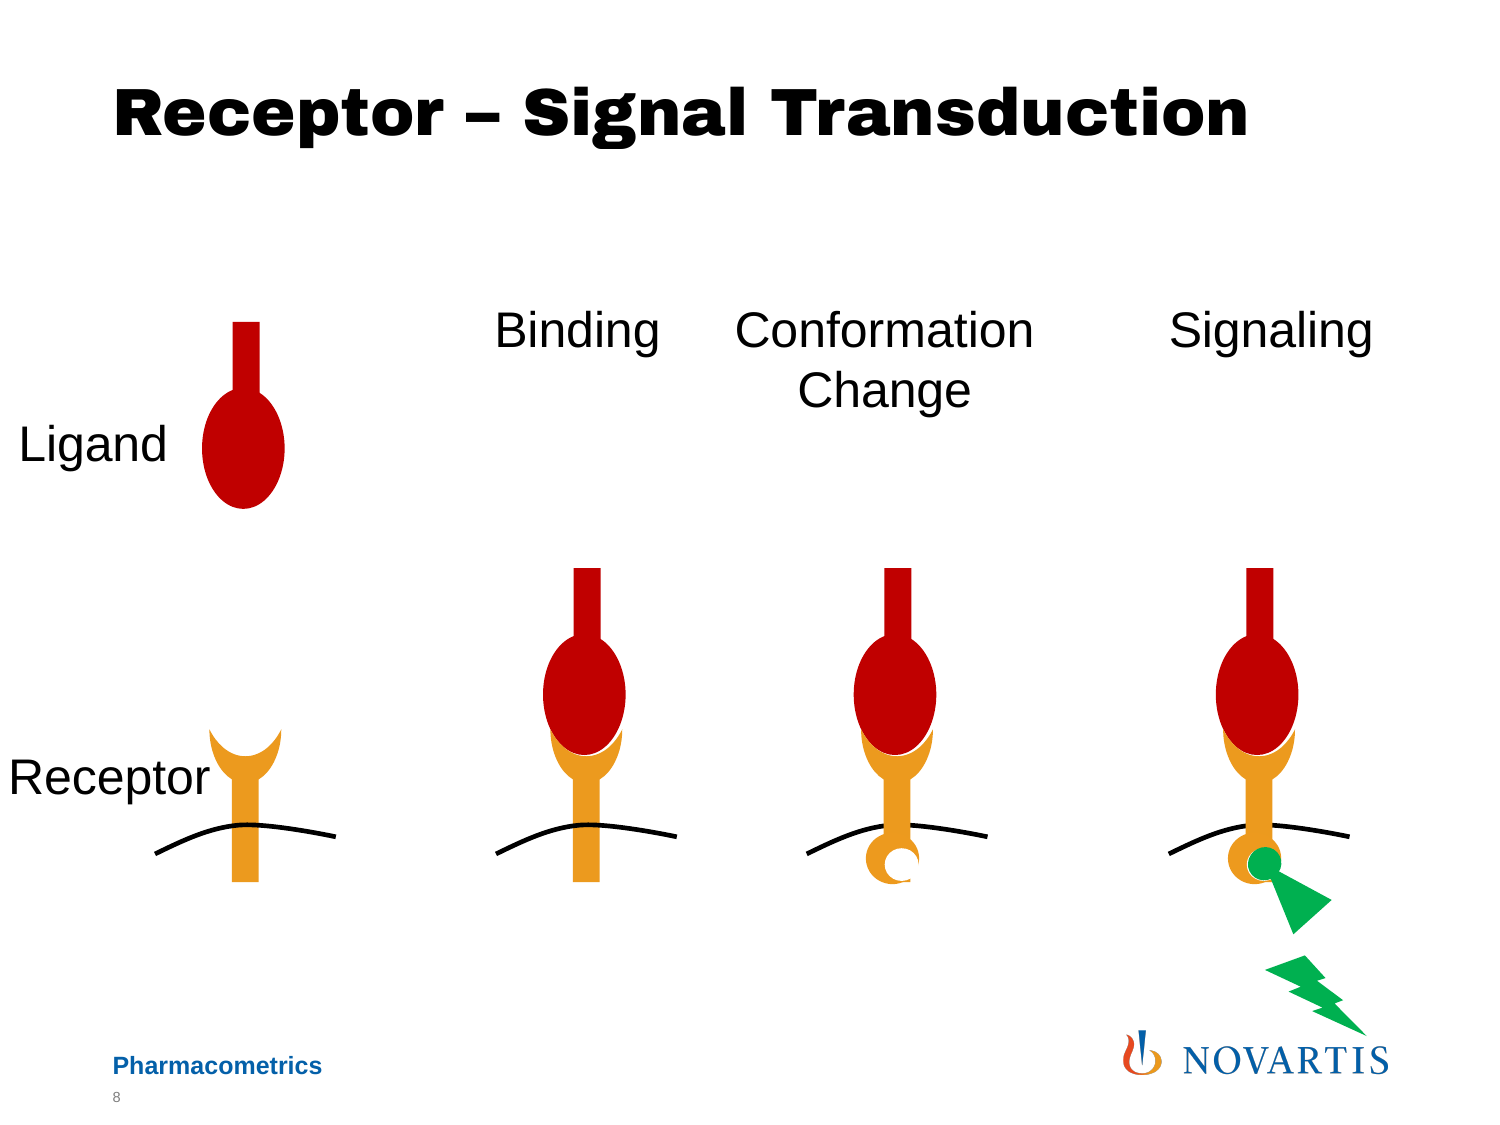

# Receptor – Signal Transduction
Binding
Conformation
Change
Signaling

Ligand

Receptor

8